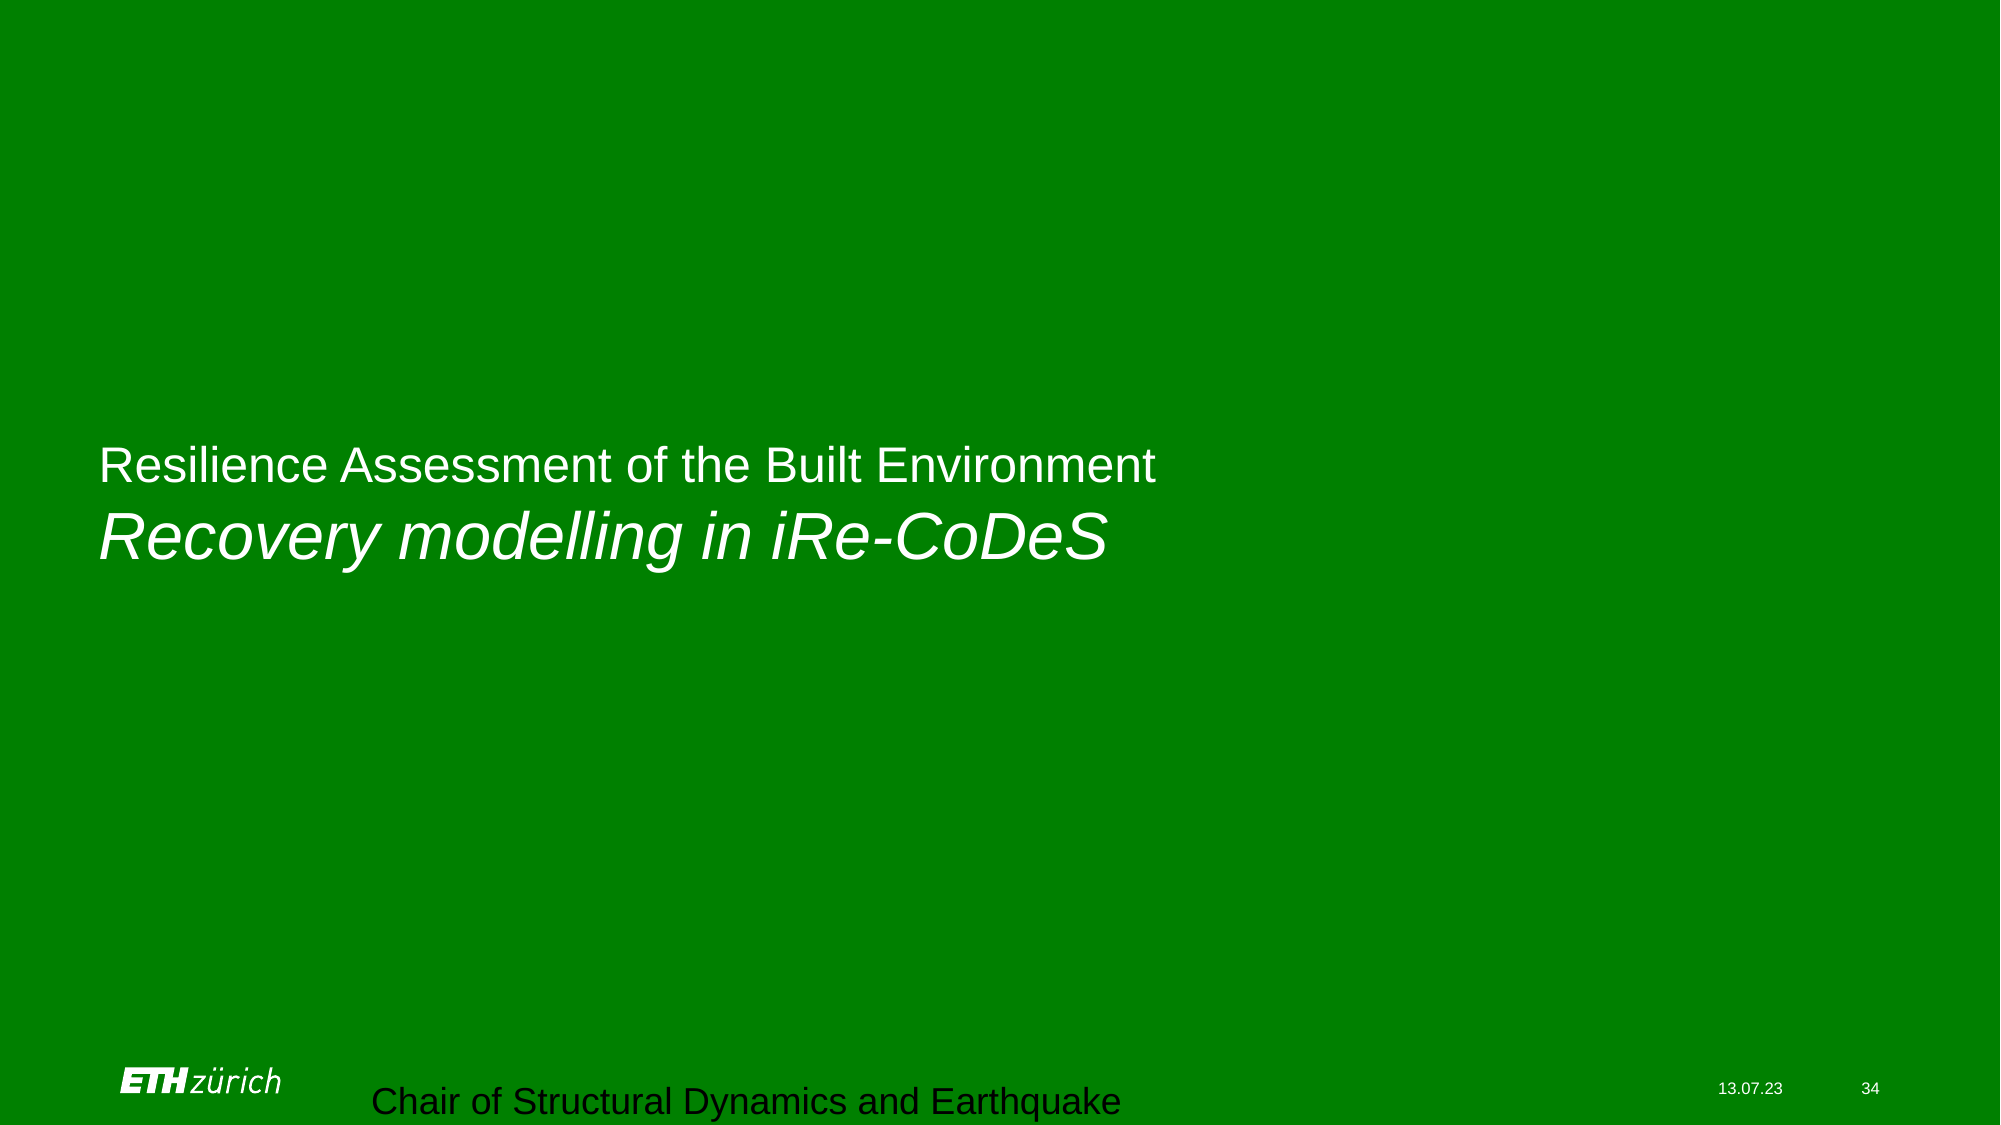

# Resilience Assessment of the Built Environment Recovery modelling in iRe-CoDeS
Chair of Structural Dynamics and Earthquake Engineering
13.07.23
34